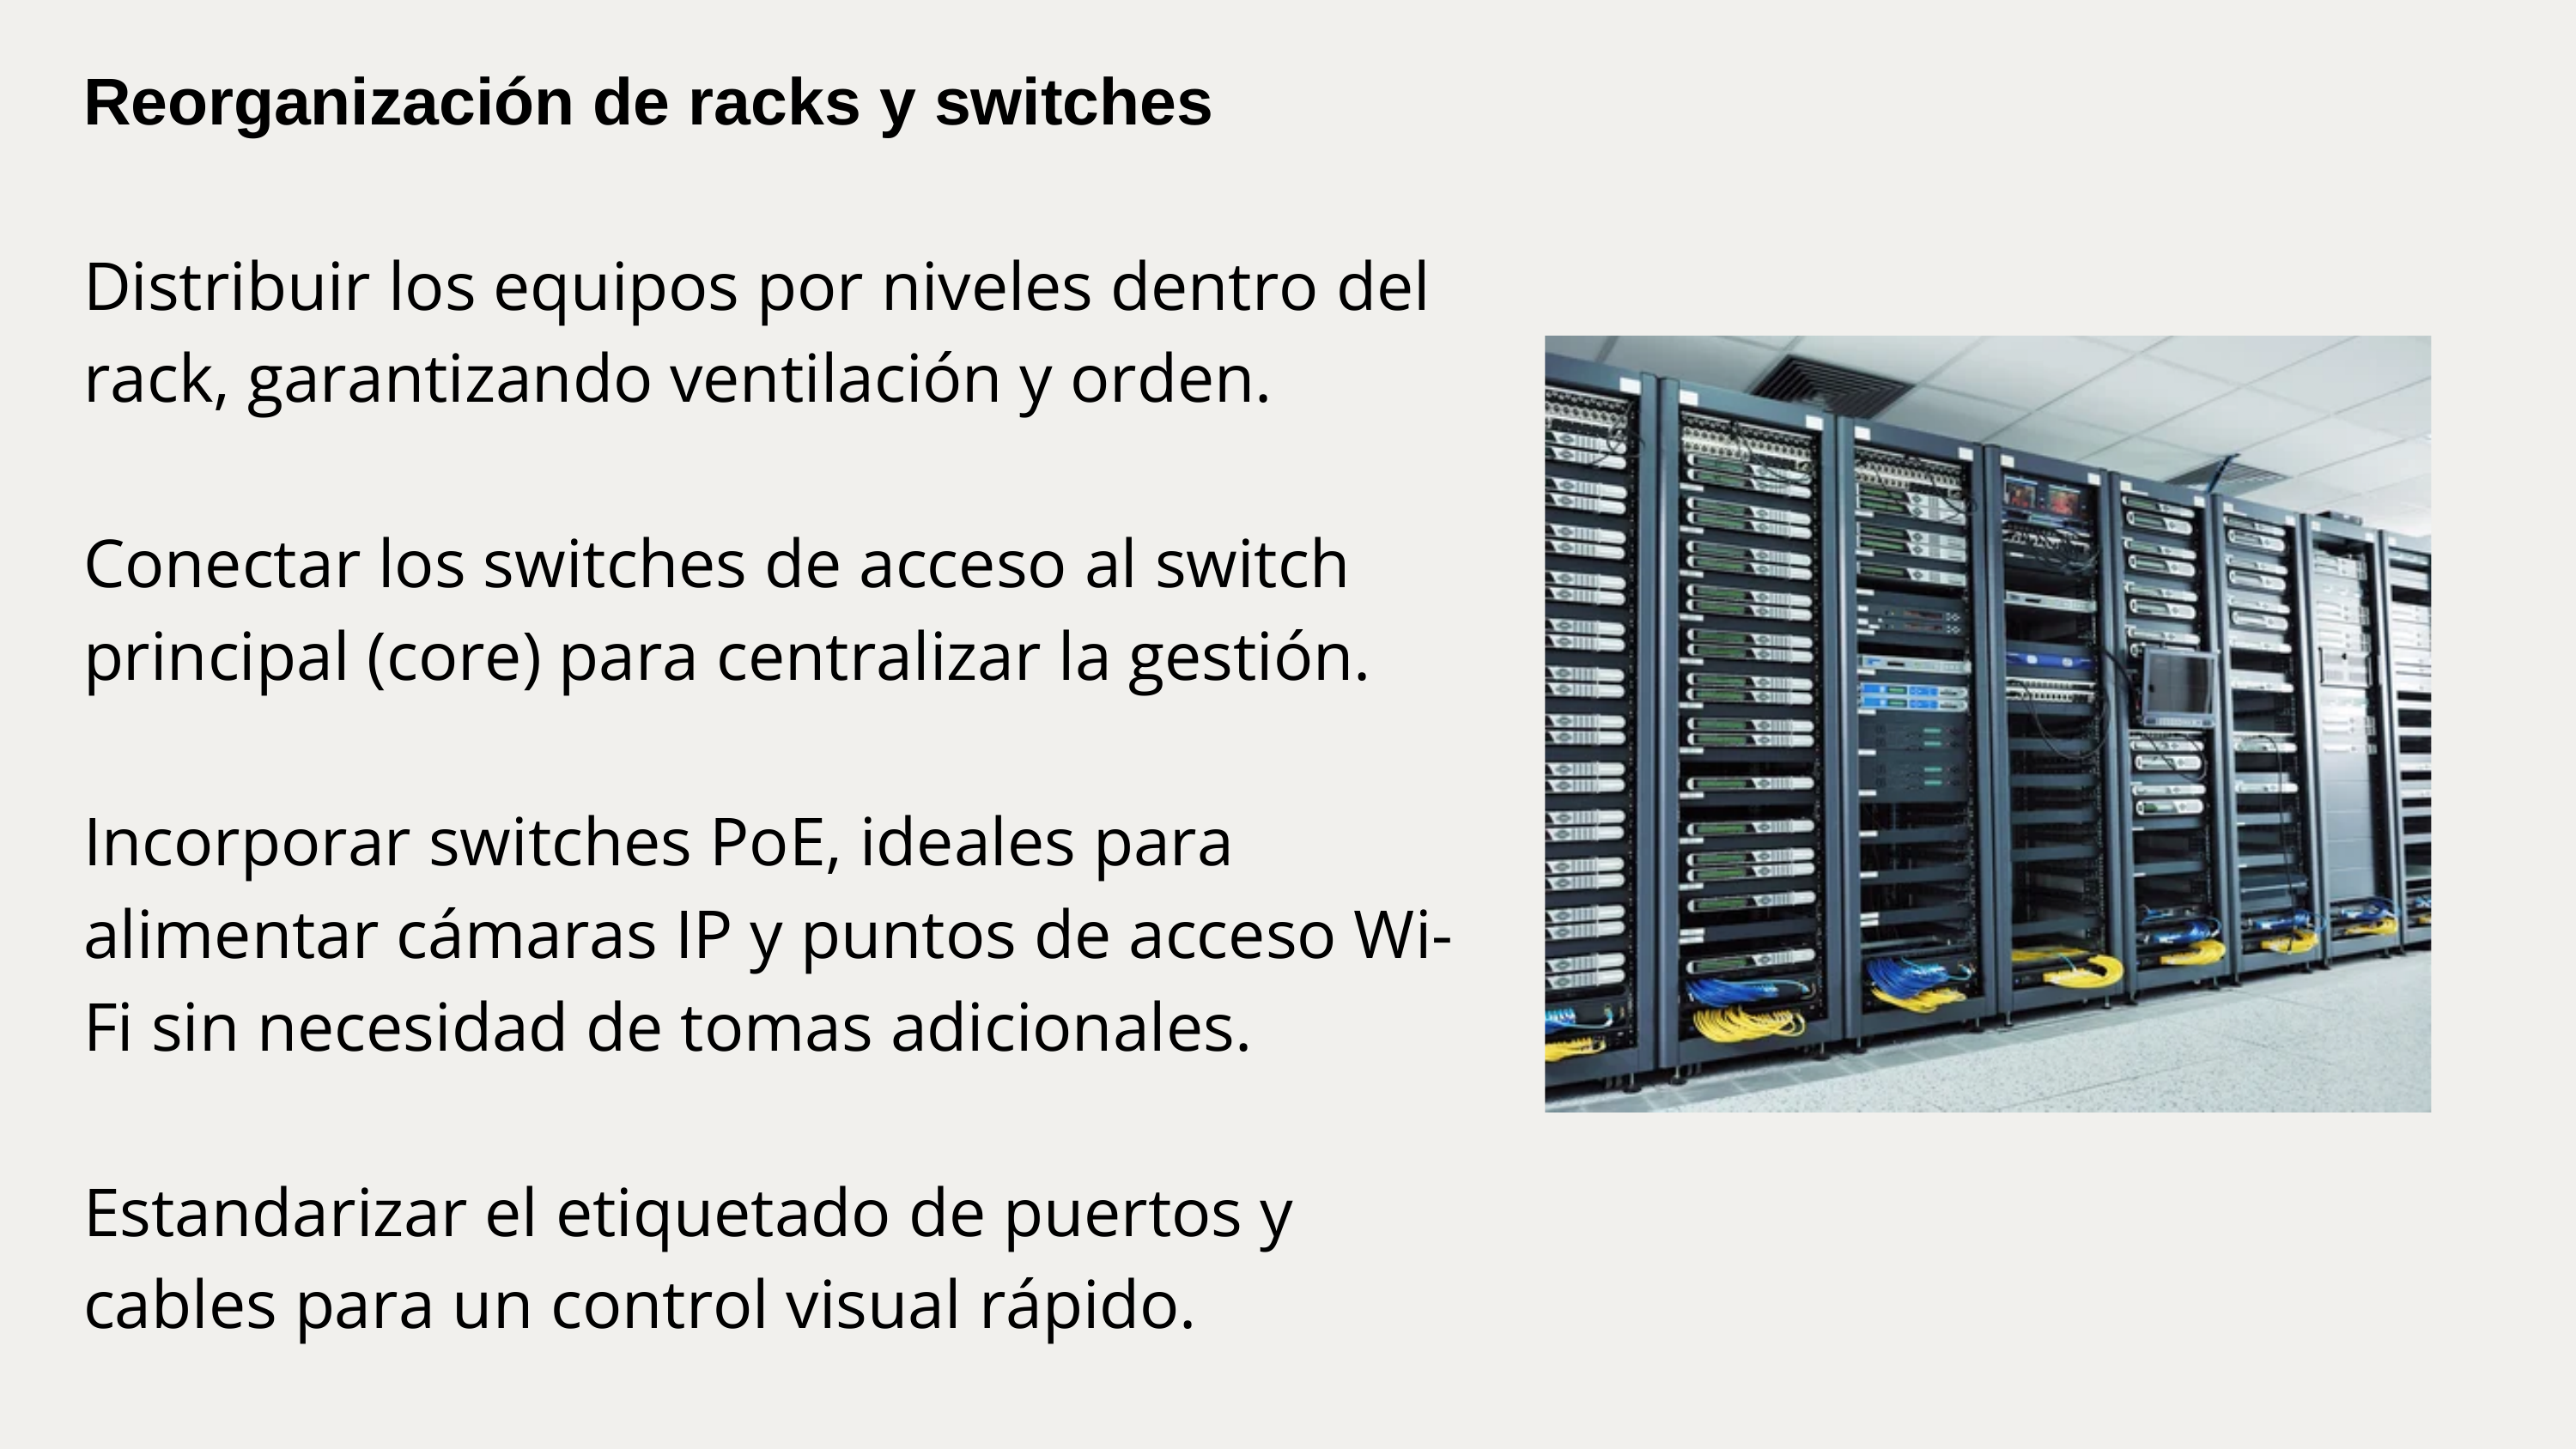

Reorganización de racks y switches

Distribuir los equipos por niveles dentro del rack, garantizando ventilación y orden.

Conectar los switches de acceso al switch principal (core) para centralizar la gestión.

Incorporar switches PoE, ideales para alimentar cámaras IP y puntos de acceso Wi-Fi sin necesidad de tomas adicionales.

Estandarizar el etiquetado de puertos y cables para un control visual rápido.